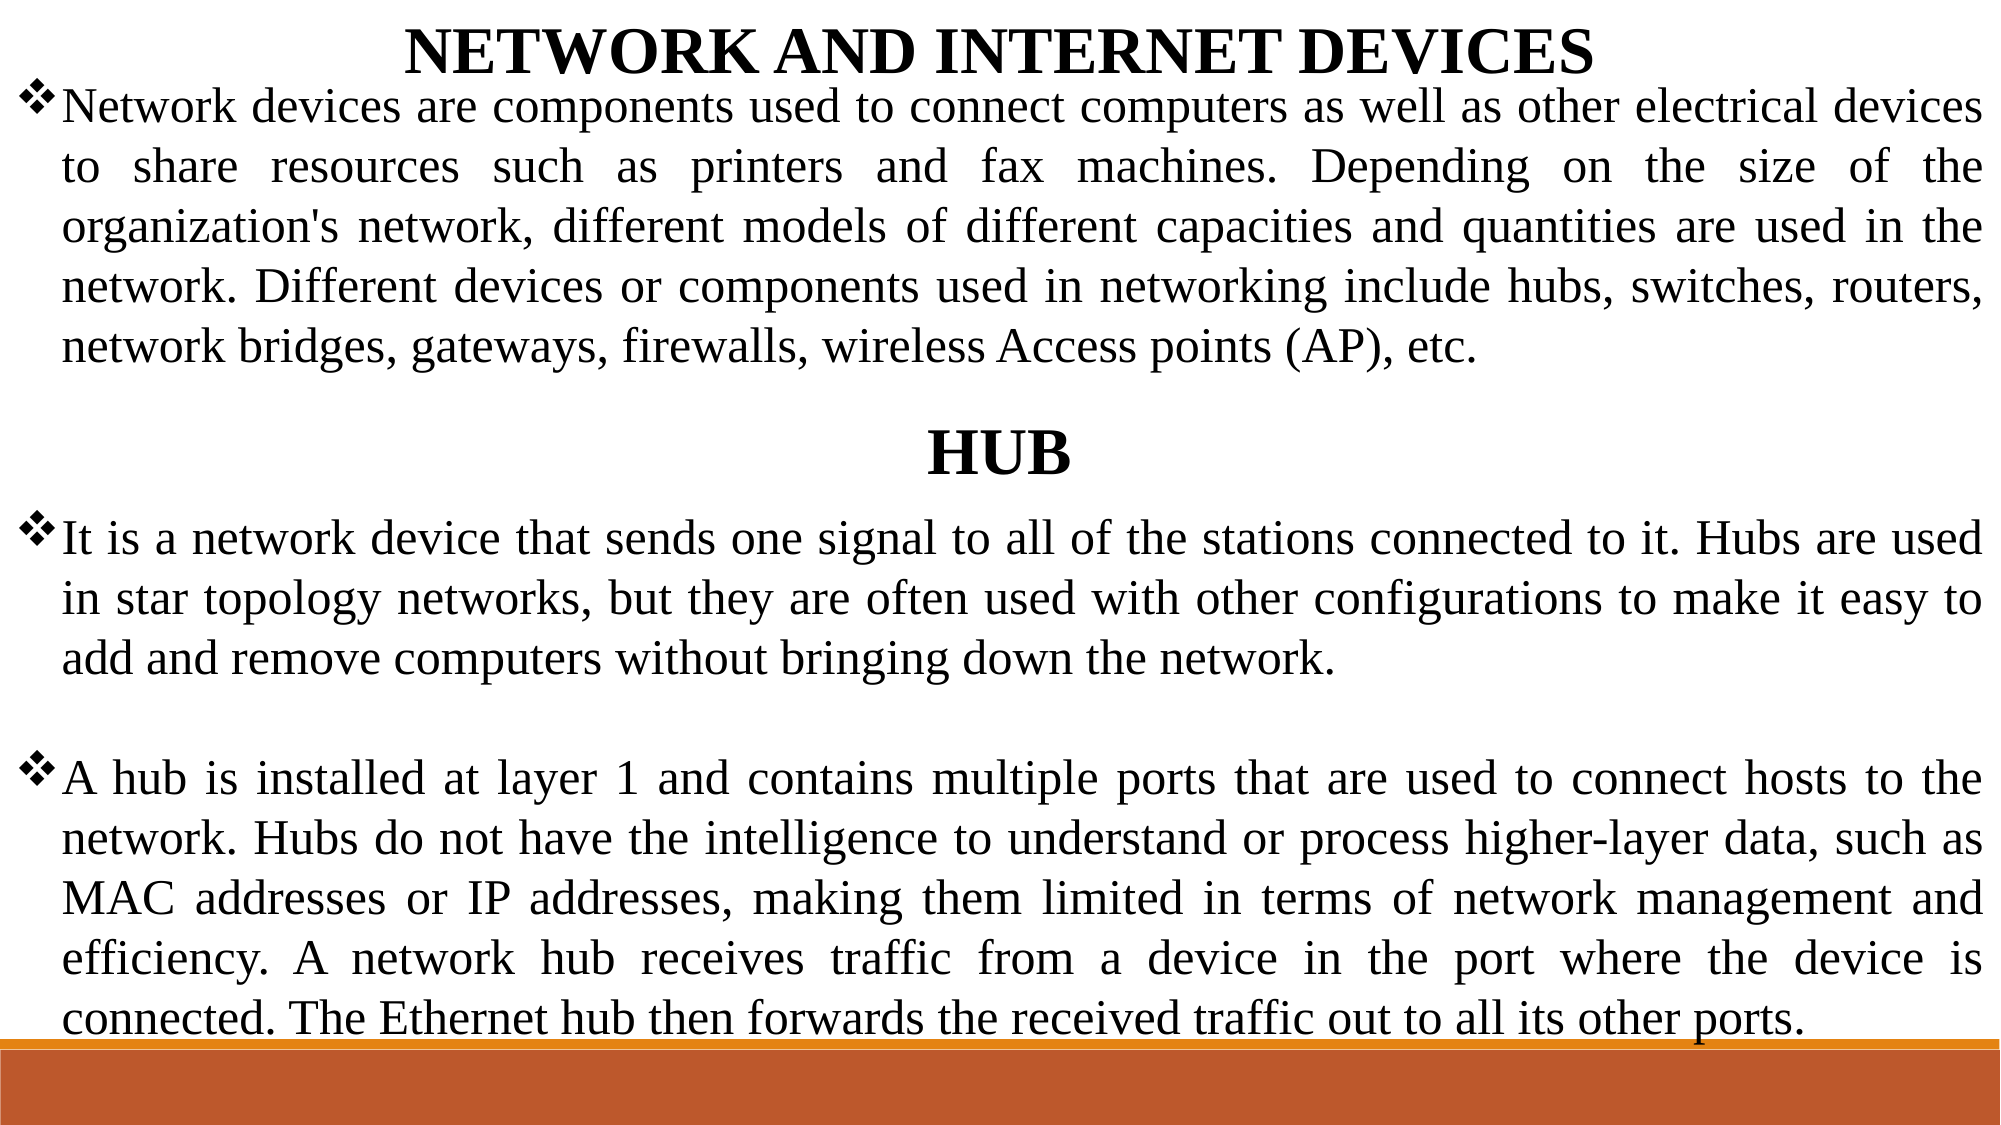

NETWORK AND INTERNET DEVICES
Network devices are components used to connect computers as well as other electrical devices to share resources such as printers and fax machines. Depending on the size of the organization's network, different models of different capacities and quantities are used in the network. Different devices or components used in networking include hubs, switches, routers, network bridges, gateways, firewalls, wireless Access points (AP), etc.
HUB
It is a network device that sends one signal to all of the stations connected to it. Hubs are used in star topology networks, but they are often used with other configurations to make it easy to add and remove computers without bringing down the network.

A hub is installed at layer 1 and contains multiple ports that are used to connect hosts to the network. Hubs do not have the intelligence to understand or process higher-layer data, such as MAC addresses or IP addresses, making them limited in terms of network management and efficiency. A network hub receives traffic from a device in the port where the device is connected. The Ethernet hub then forwards the received traffic out to all its other ports.